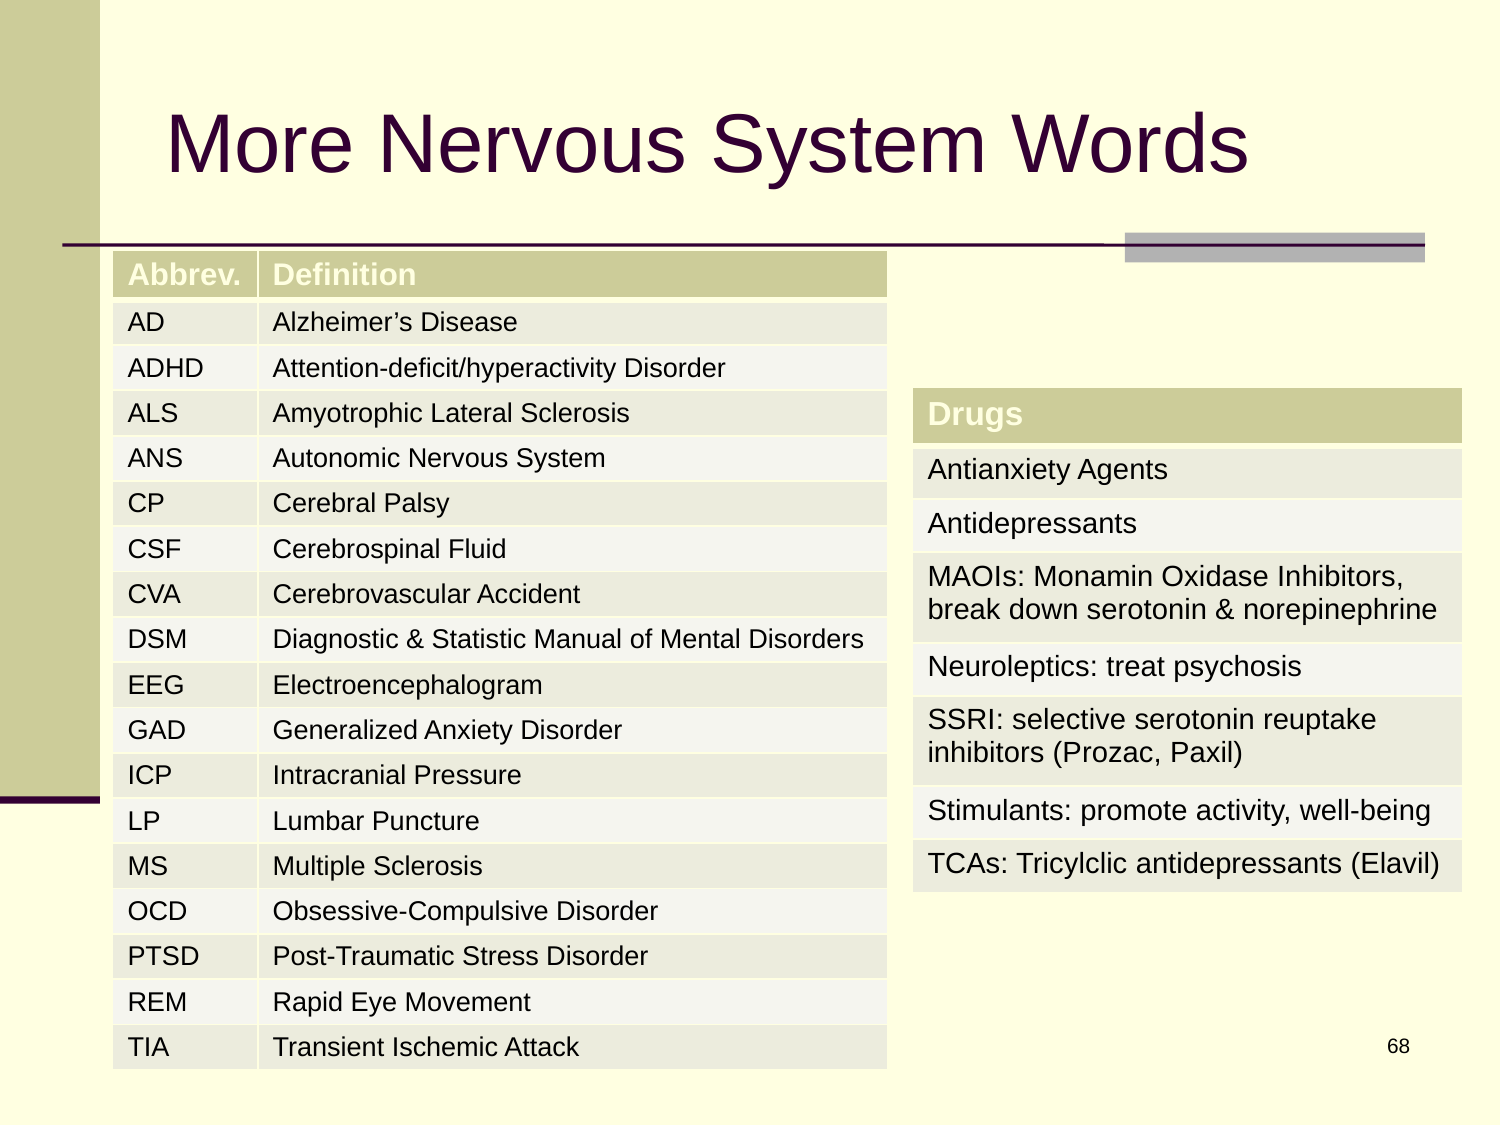

# More Nervous System Words
| Abbrev. | Definition |
| --- | --- |
| AD | Alzheimer’s Disease |
| ADHD | Attention-deficit/hyperactivity Disorder |
| ALS | Amyotrophic Lateral Sclerosis |
| ANS | Autonomic Nervous System |
| CP | Cerebral Palsy |
| CSF | Cerebrospinal Fluid |
| CVA | Cerebrovascular Accident |
| DSM | Diagnostic & Statistic Manual of Mental Disorders |
| EEG | Electroencephalogram |
| GAD | Generalized Anxiety Disorder |
| ICP | Intracranial Pressure |
| LP | Lumbar Puncture |
| MS | Multiple Sclerosis |
| OCD | Obsessive-Compulsive Disorder |
| PTSD | Post-Traumatic Stress Disorder |
| REM | Rapid Eye Movement |
| TIA | Transient Ischemic Attack |
| Drugs |
| --- |
| Antianxiety Agents |
| Antidepressants |
| MAOIs: Monamin Oxidase Inhibitors, break down serotonin & norepinephrine |
| Neuroleptics: treat psychosis |
| SSRI: selective serotonin reuptake inhibitors (Prozac, Paxil) |
| Stimulants: promote activity, well-being |
| TCAs: Tricylclic antidepressants (Elavil) |
68